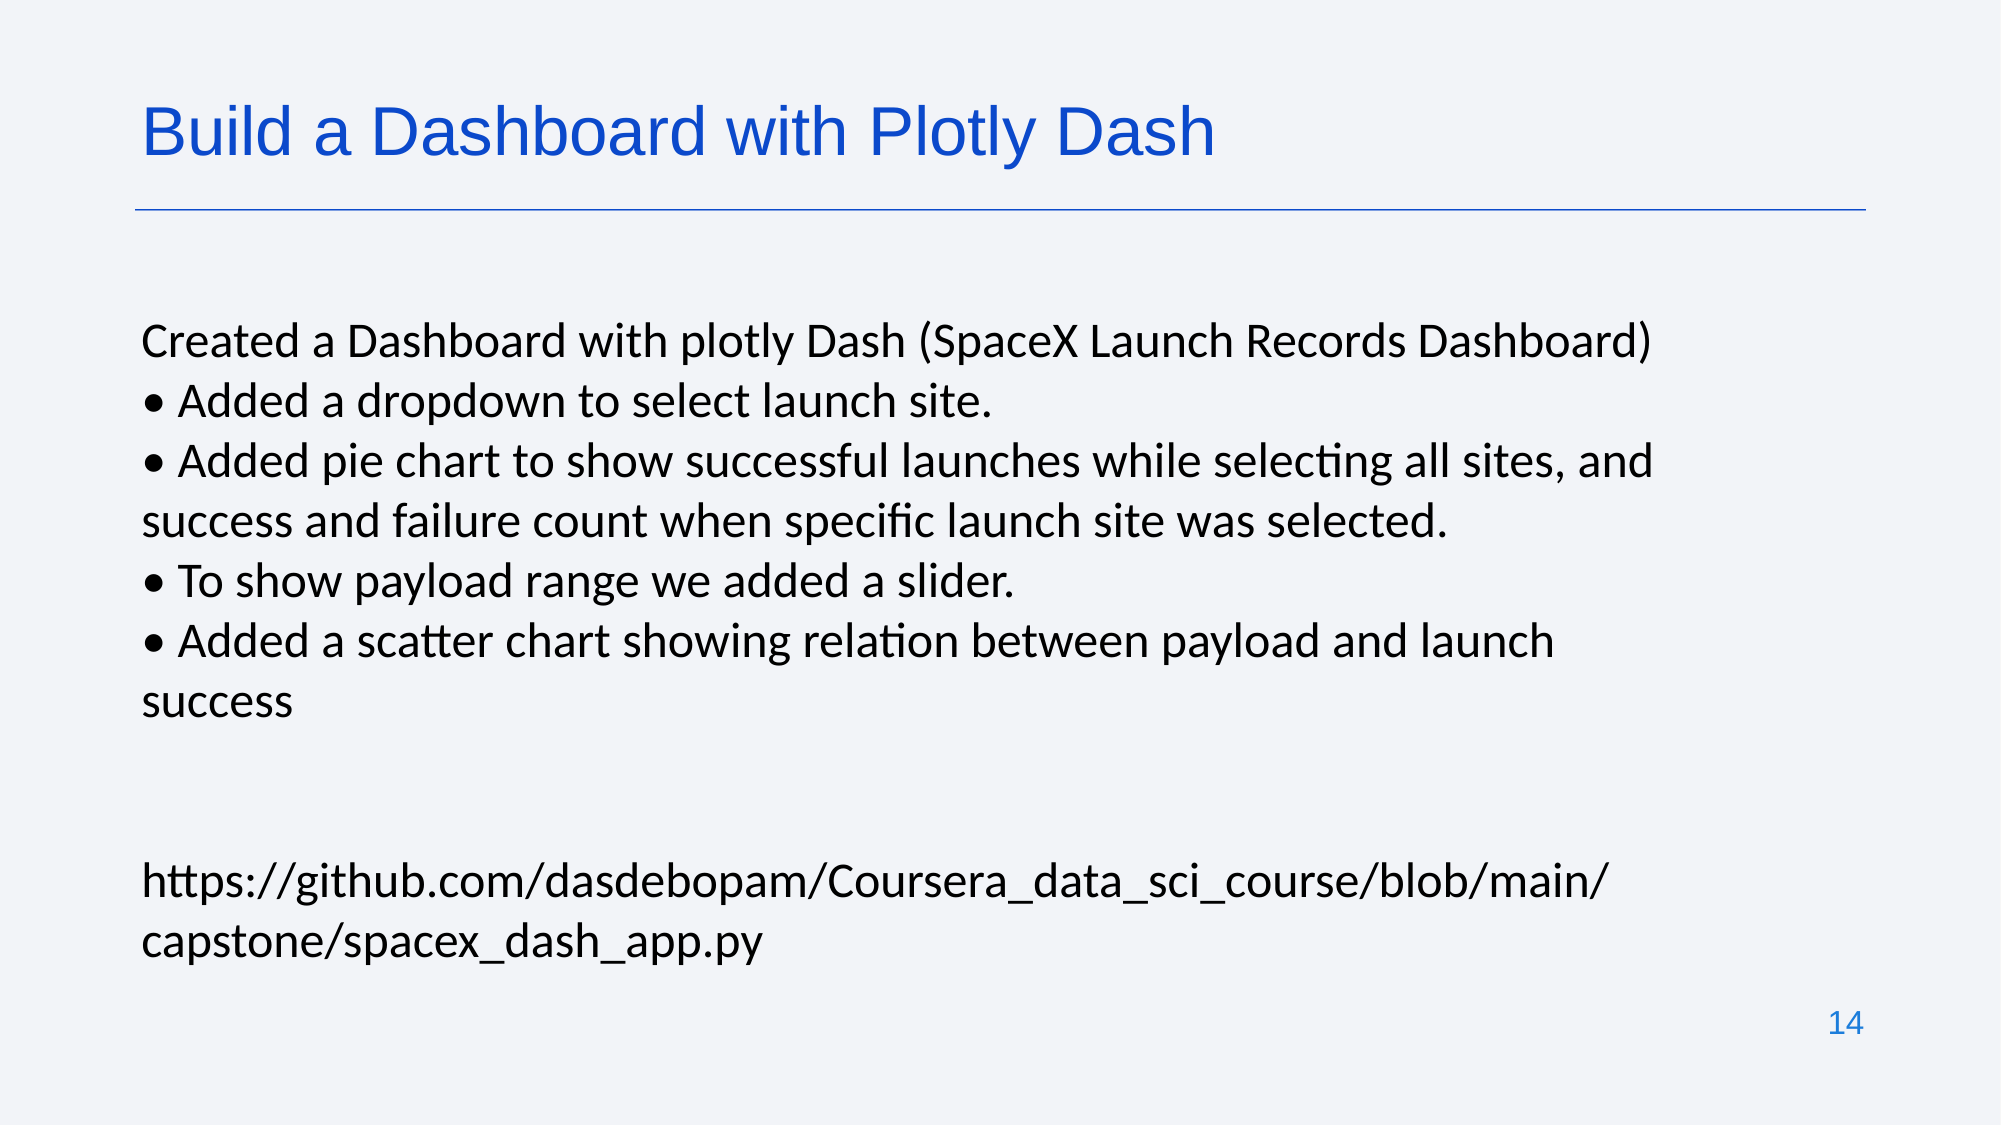

Build a Dashboard with Plotly Dash
Created a Dashboard with plotly Dash (SpaceX Launch Records Dashboard)
• Added a dropdown to select launch site.
• Added pie chart to show successful launches while selecting all sites, and success and failure count when specific launch site was selected.
• To show payload range we added a slider.
• Added a scatter chart showing relation between payload and launch success

https://github.com/dasdebopam/Coursera_data_sci_course/blob/main/capstone/spacex_dash_app.py
14